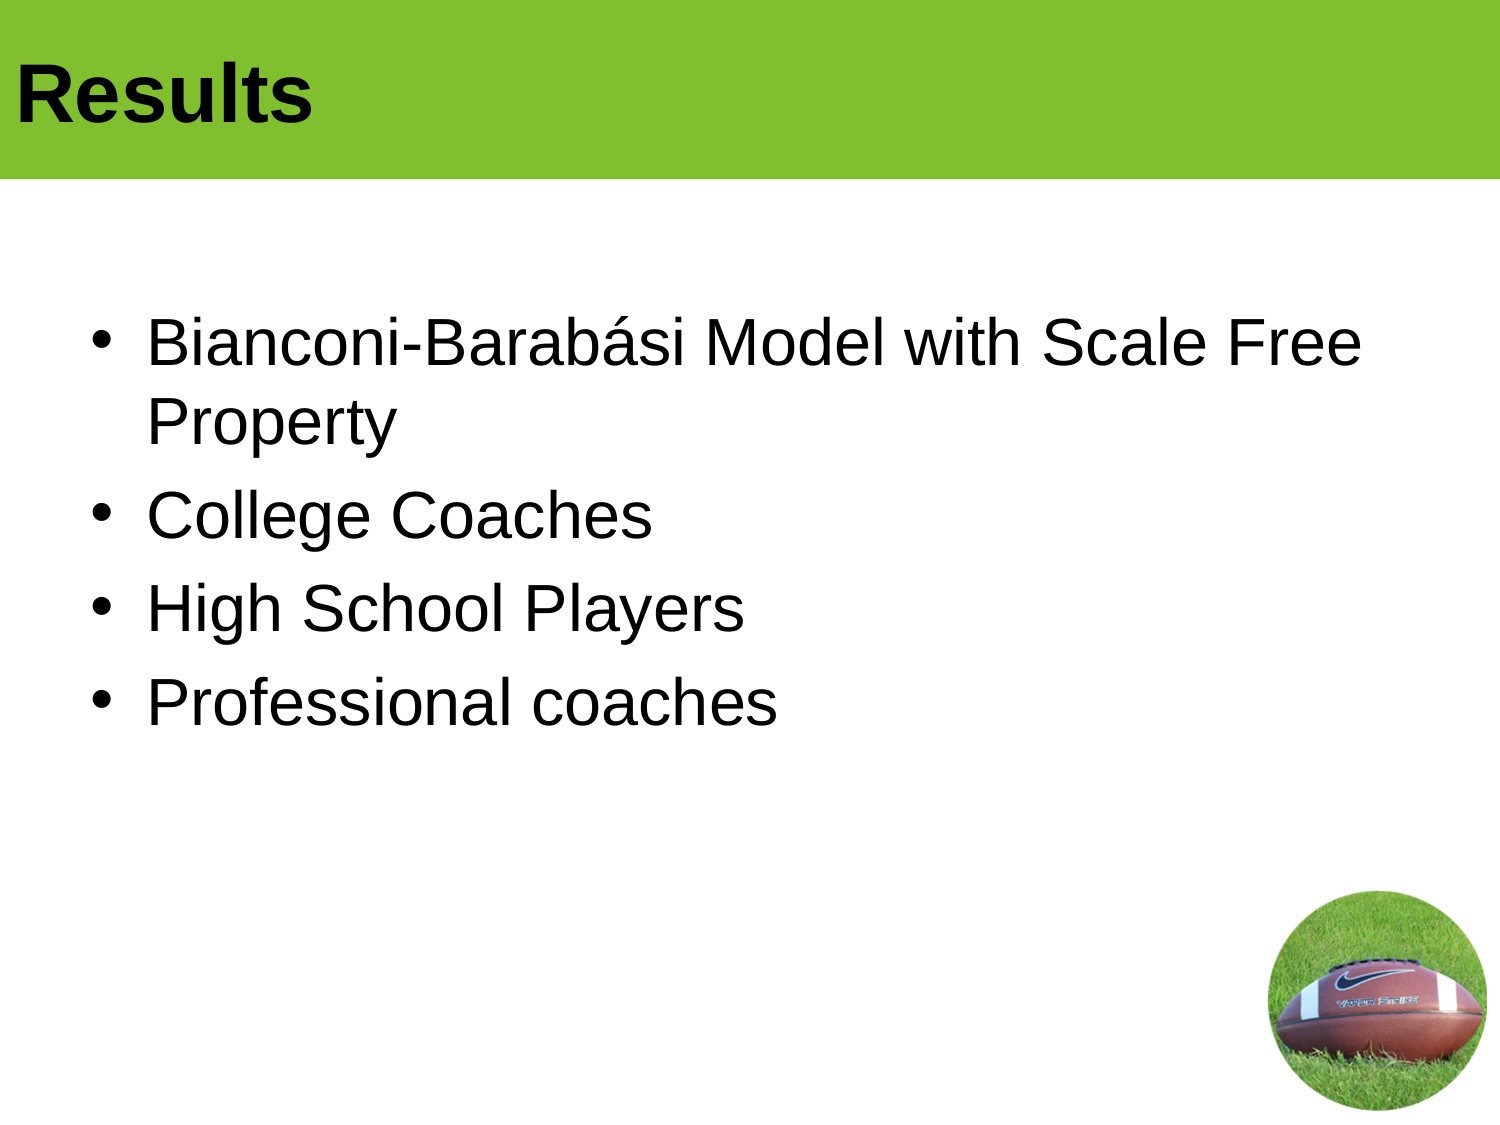

# Results
Bianconi-Barabási Model with Scale Free Property
College Coaches
High School Players
Professional coaches